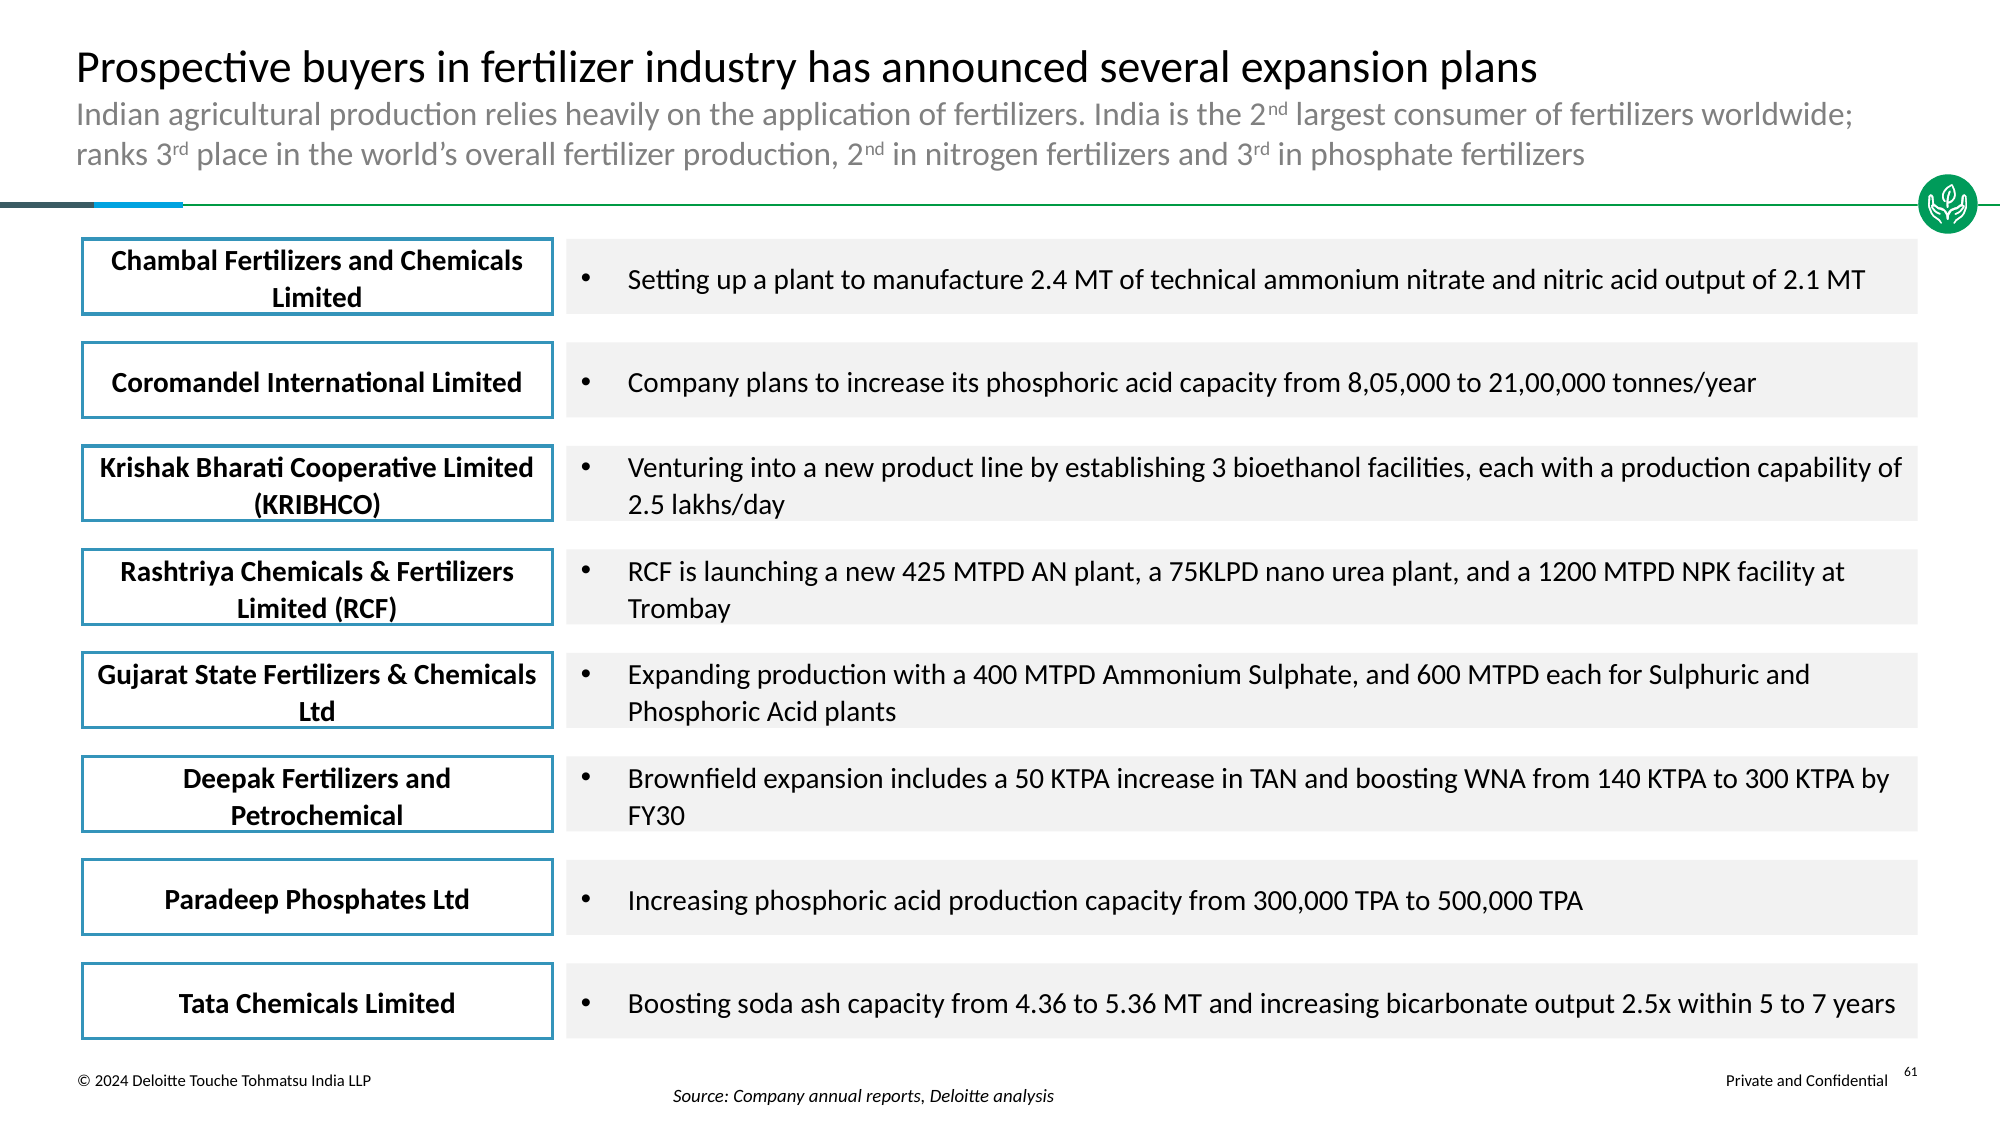

# Prospective buyers in fertilizer industry has announced several expansion plans
Indian agricultural production relies heavily on the application of fertilizers. India is the 2nd largest consumer of fertilizers worldwide; ranks 3rd place in the world’s overall fertilizer production, 2nd in nitrogen fertilizers and 3rd in phosphate fertilizers
Setting up a plant to manufacture 2.4 MT of technical ammonium nitrate and nitric acid output of 2.1 MT
Chambal Fertilizers and Chemicals Limited
Company plans to increase its phosphoric acid capacity from 8,05,000 to 21,00,000 tonnes/year
Coromandel International Limited
Venturing into a new product line by establishing 3 bioethanol facilities, each with a production capability of 2.5 lakhs/day
Krishak Bharati Cooperative Limited (KRIBHCO)
RCF is launching a new 425 MTPD AN plant, a 75KLPD nano urea plant, and a 1200 MTPD NPK facility at Trombay
Rashtriya Chemicals & Fertilizers Limited (RCF)
Expanding production with a 400 MTPD Ammonium Sulphate, and 600 MTPD each for Sulphuric and Phosphoric Acid plants
Gujarat State Fertilizers & Chemicals Ltd
Deepak Fertilizers and Petrochemical
Brownfield expansion includes a 50 KTPA increase in TAN and boosting WNA from 140 KTPA to 300 KTPA by FY30
Paradeep Phosphates Ltd
Increasing phosphoric acid production capacity from 300,000 TPA to 500,000 TPA
Tata Chemicals Limited
Boosting soda ash capacity from 4.36 to 5.36 MT and increasing bicarbonate output 2.5x within 5 to 7 years
Source: Company annual reports, Deloitte analysis